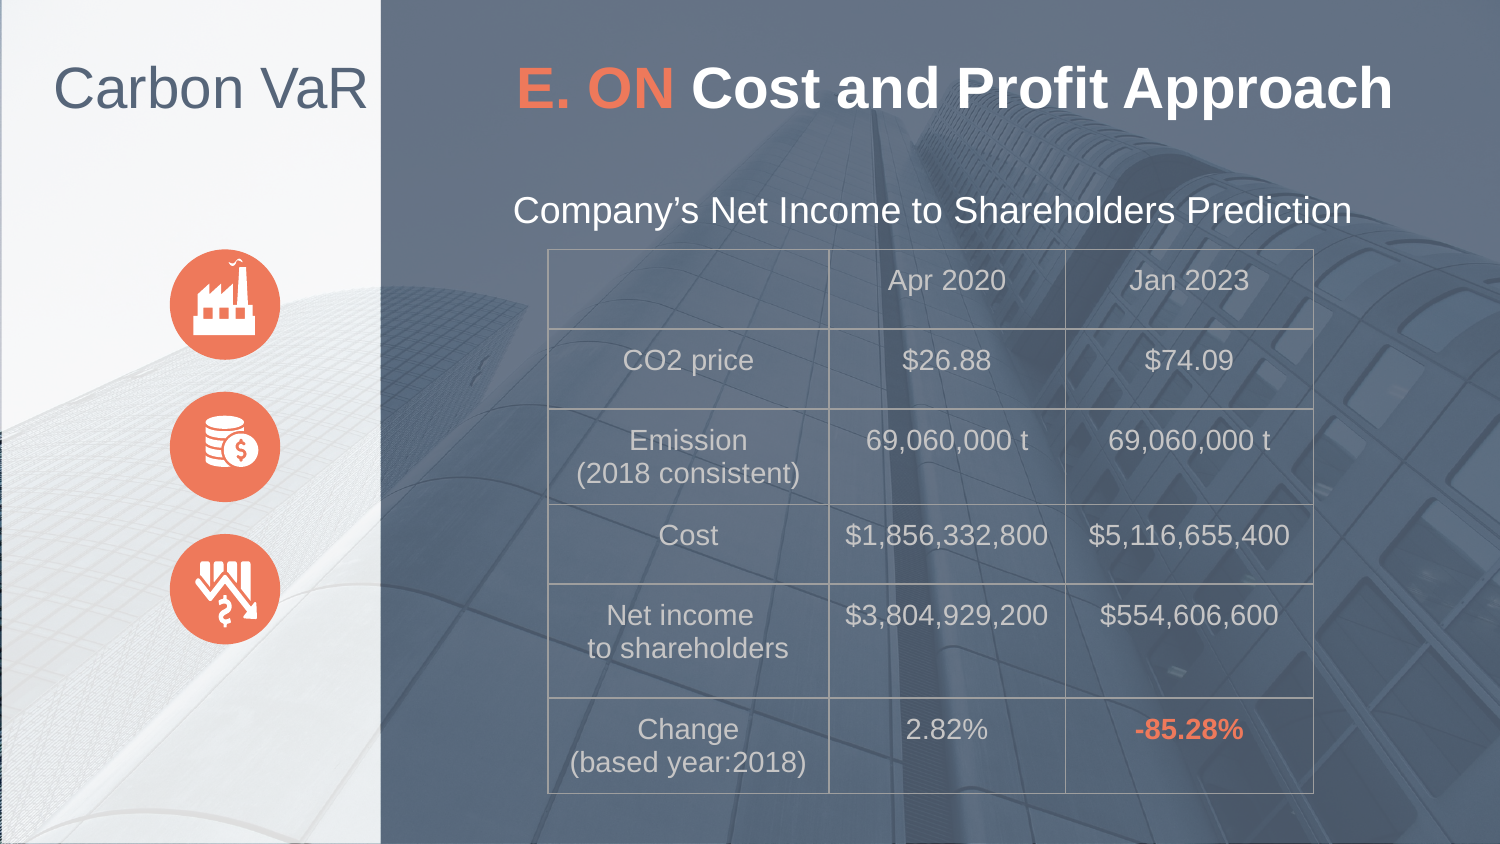

Carbon VaR         E. ON Cost and Profit Approach
Company’s Net Income to Shareholders Prediction
|  | Apr 2020 | Jan 2023 |
| --- | --- | --- |
| CO2 price | $26.88 | $74.09 |
| Emission (2018 consistent) | 69,060,000 t | 69,060,000 t |
| Cost | $1,856,332,800 | $5,116,655,400 |
| Net income to shareholders | $3,804,929,200 | $554,606,600 |
| Change (based year:2018) | 2.82% | -85.28% |